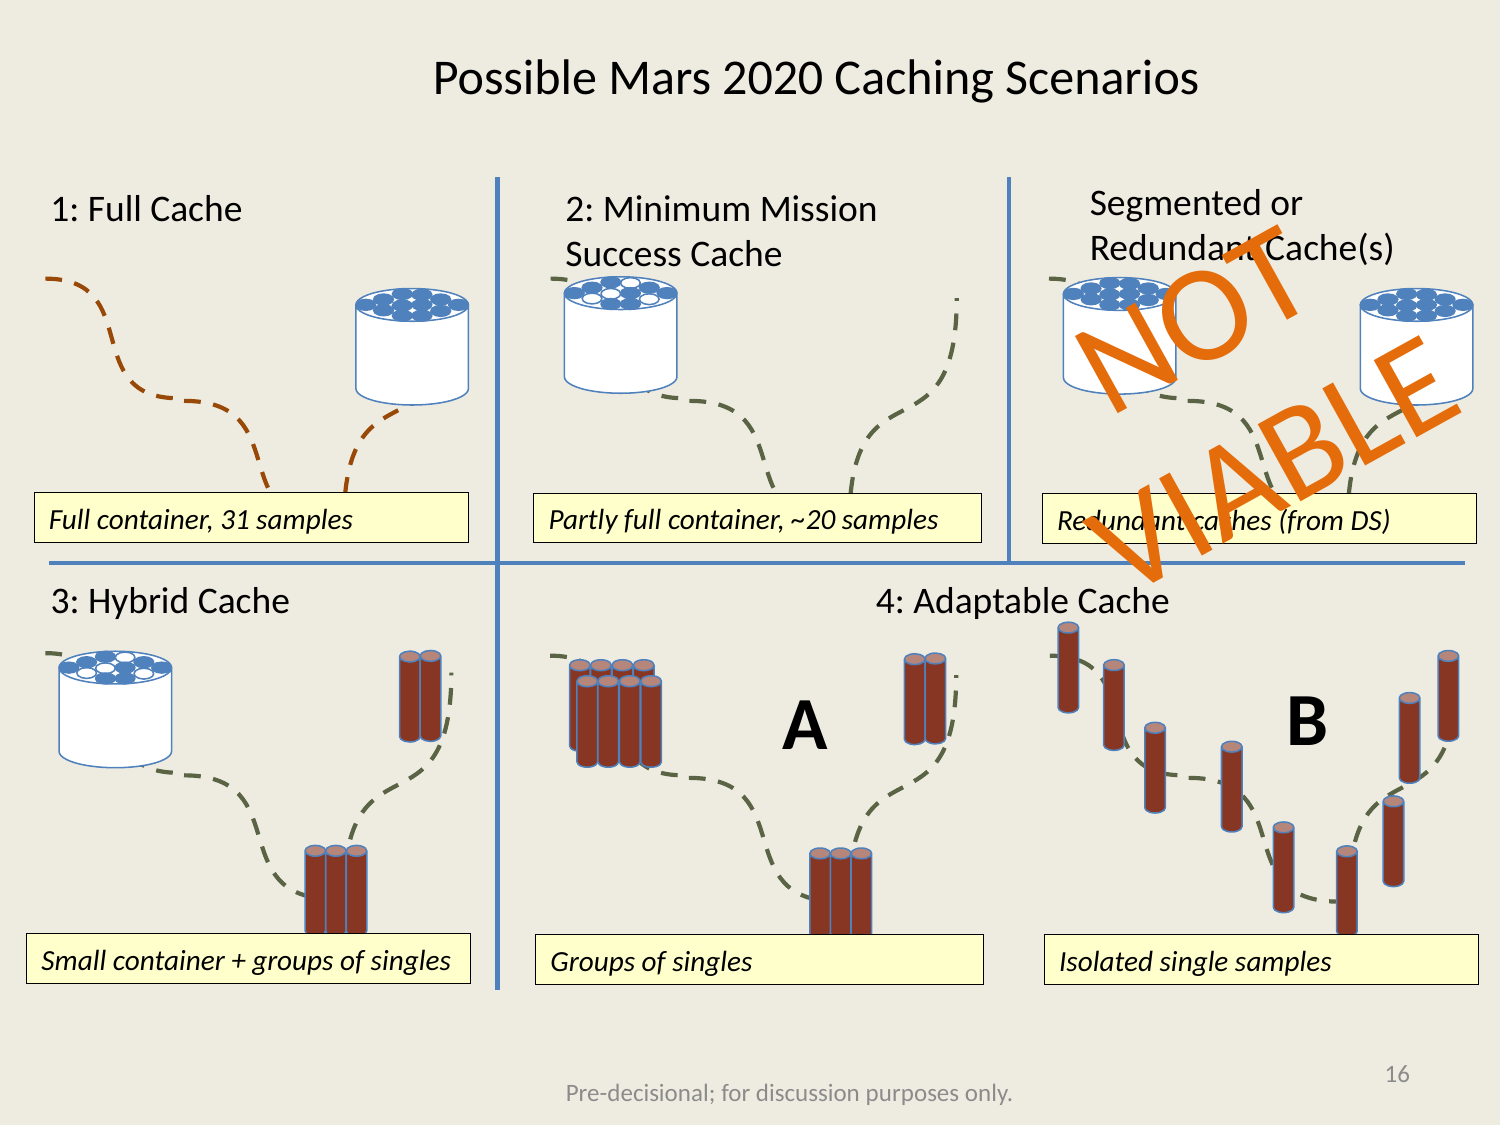

Possible Mars 2020 Caching Scenarios
Segmented or Redundant Cache(s)
1: Full Cache
2: Minimum Mission Success Cache
NOT VIABLE

Full container, 31 samples
Six word descriptor goes here
Partly full container, ~20 samples
Redundant caches (from DS)
3: Hybrid Cache
4: Adaptable Cache

B
A

Six word descriptor goes here
Small container + groups of singles
Groups of singles
Isolated single samples
16
Pre-decisional; for discussion purposes only.